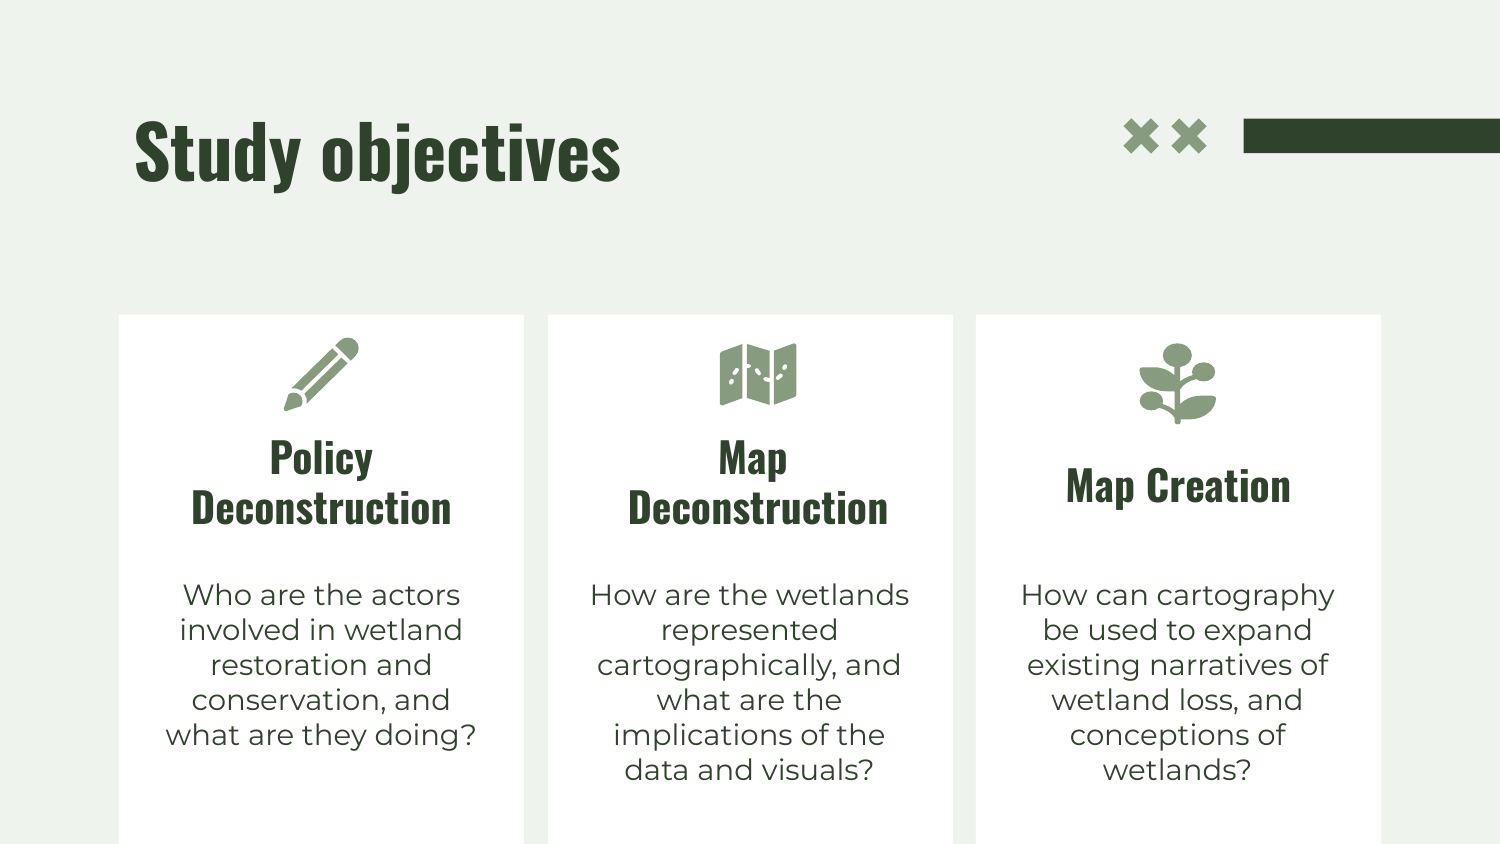

# Study objectives

Policy Deconstruction
Map
Deconstruction
Map Creation
Who are the actors involved in wetland restoration and conservation, and what are they doing?
How are the wetlands represented cartographically, and what are the implications of the data and visuals?
How can cartography be used to expand existing narratives of wetland loss, and conceptions of wetlands?